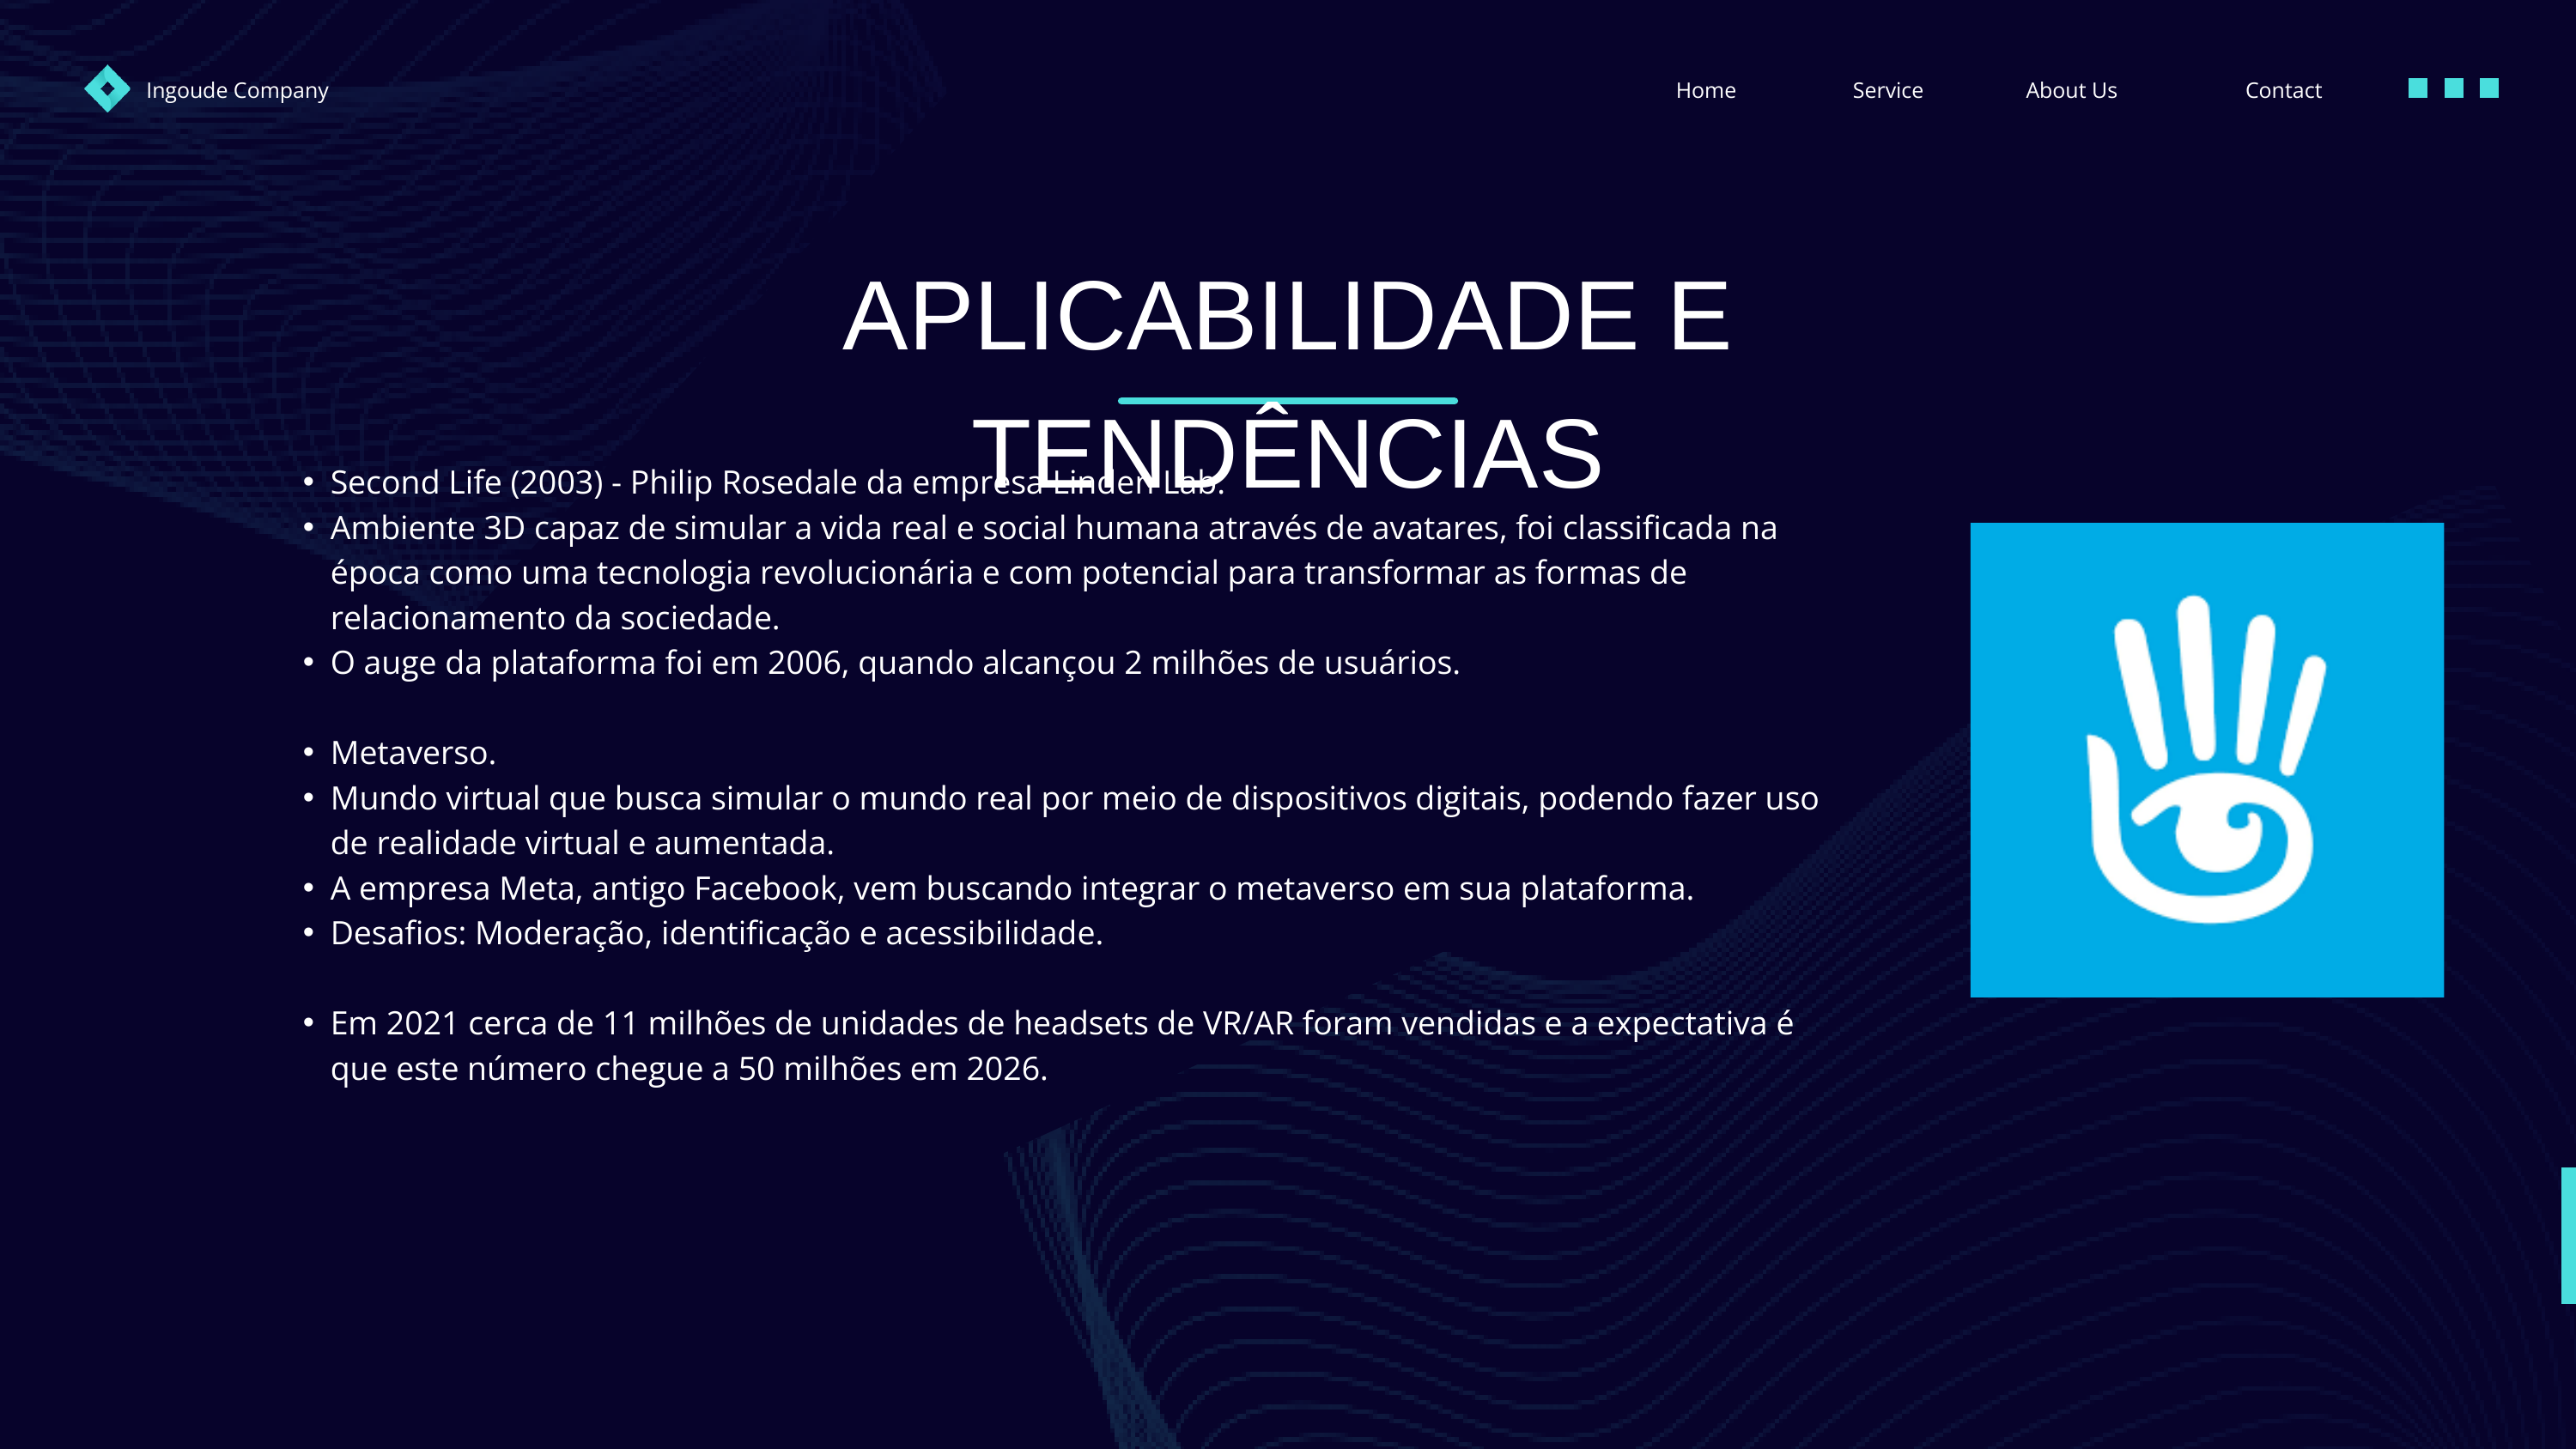

Ingoude Company
Home
Service
About Us
Contact

APLICABILIDADE E TENDÊNCIAS

Second Life (2003) - Philip Rosedale da empresa Linden Lab.
Ambiente 3D capaz de simular a vida real e social humana através de avatares, foi classificada na época como uma tecnologia revolucionária e com potencial para transformar as formas de relacionamento da sociedade.
O auge da plataforma foi em 2006, quando alcançou 2 milhões de usuários.

Metaverso.
Mundo virtual que busca simular o mundo real por meio de dispositivos digitais, podendo fazer uso de realidade virtual e aumentada.
A empresa Meta, antigo Facebook, vem buscando integrar o metaverso em sua plataforma.
Desafios: Moderação, identificação e acessibilidade.

Em 2021 cerca de 11 milhões de unidades de headsets de VR/AR foram vendidas e a expectativa é que este número chegue a 50 milhões em 2026.